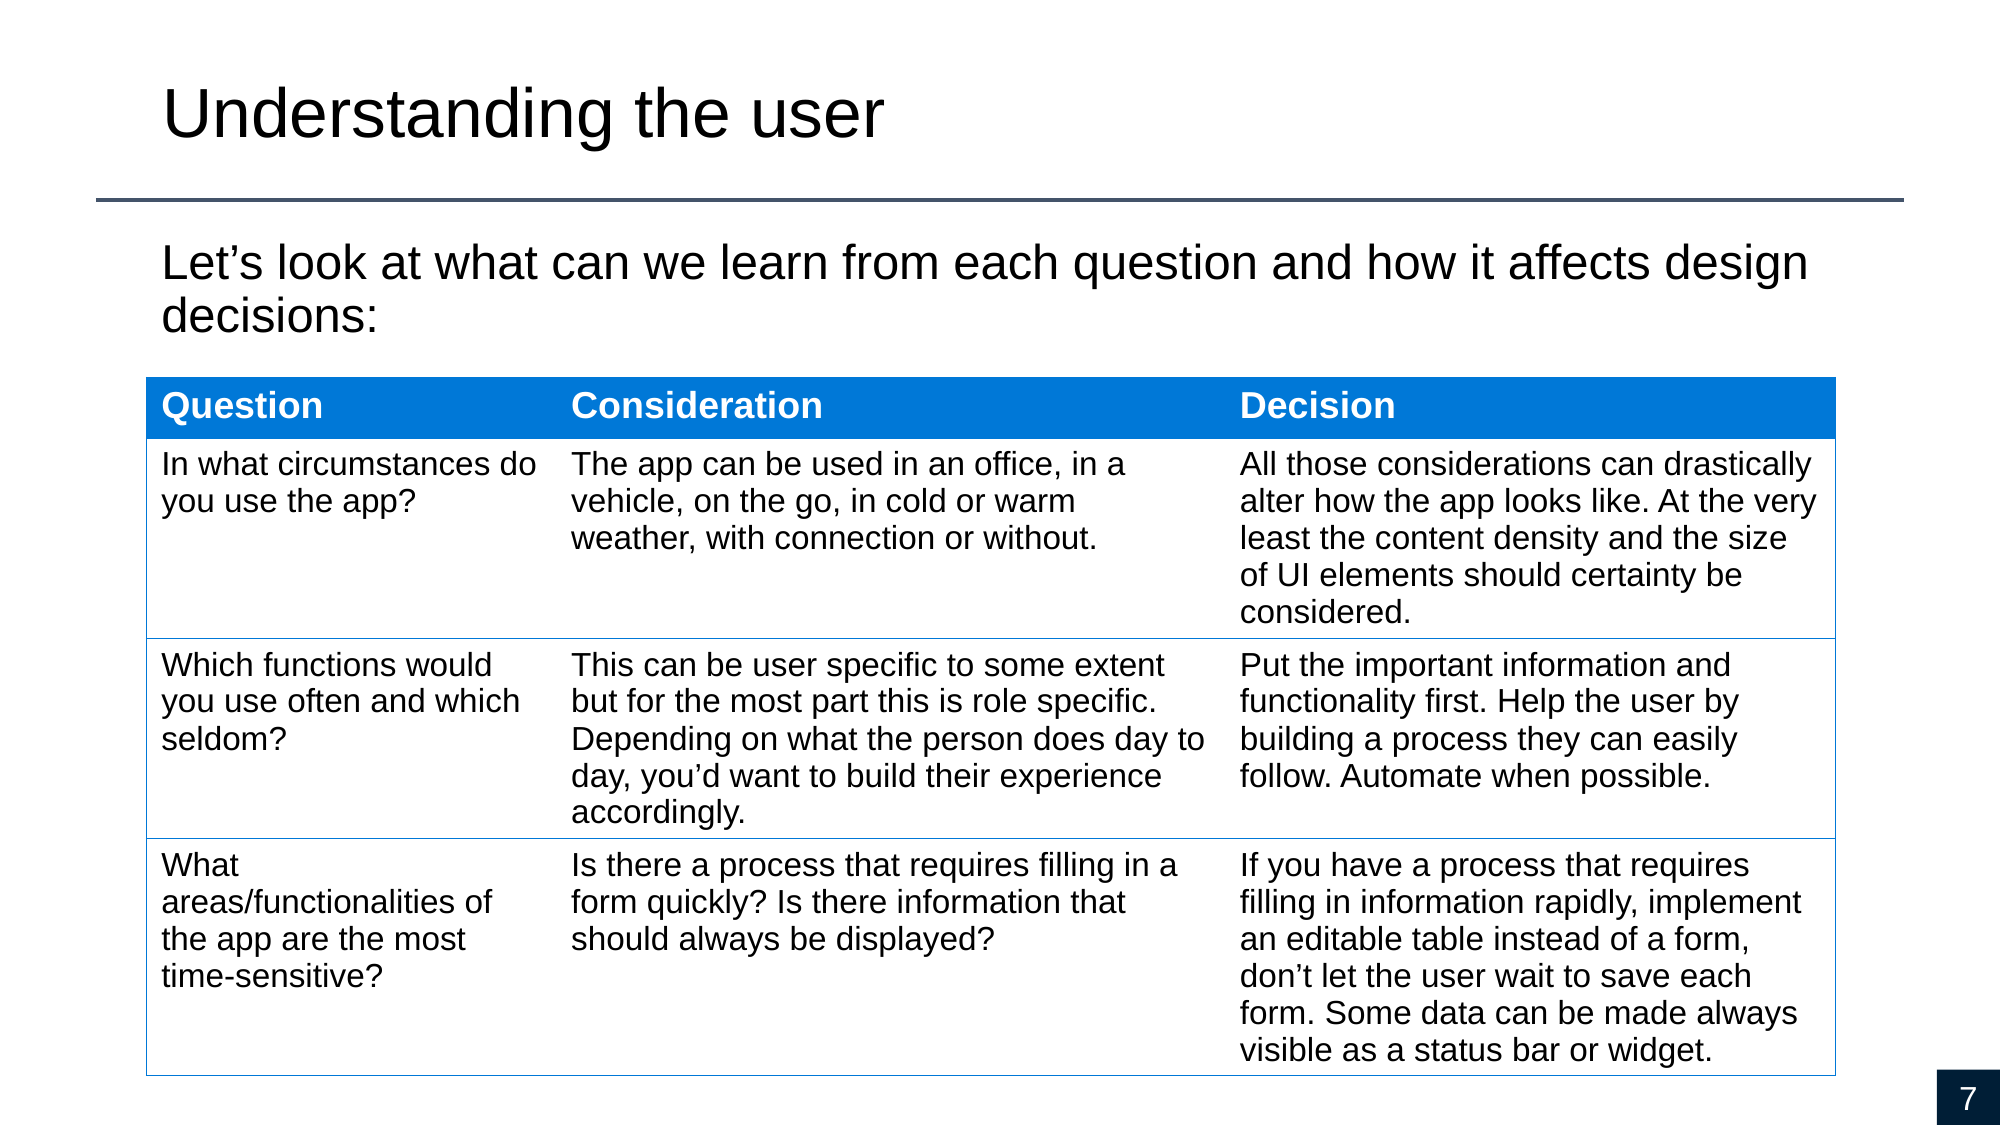

# Understanding the user
Let’s look at what can we learn from each question and how it affects design decisions:
| Question | Consideration | Decision |
| --- | --- | --- |
| In what circumstances do you use the app? | The app can be used in an office, in a vehicle, on the go, in cold or warm weather, with connection or without. | All those considerations can drastically alter how the app looks like. At the very least the content density and the size of UI elements should certainty be considered. |
| Which functions would you use often and which seldom? | This can be user specific to some extent but for the most part this is role specific. Depending on what the person does day to day, you’d want to build their experience accordingly. | Put the important information and functionality first. Help the user by building a process they can easily follow. Automate when possible. |
| What areas/functionalities of the app are the most time-sensitive? | Is there a process that requires filling in a form quickly? Is there information that should always be displayed? | If you have a process that requires filling in information rapidly, implement an editable table instead of a form, don’t let the user wait to save each form. Some data can be made always visible as a status bar or widget. |

7